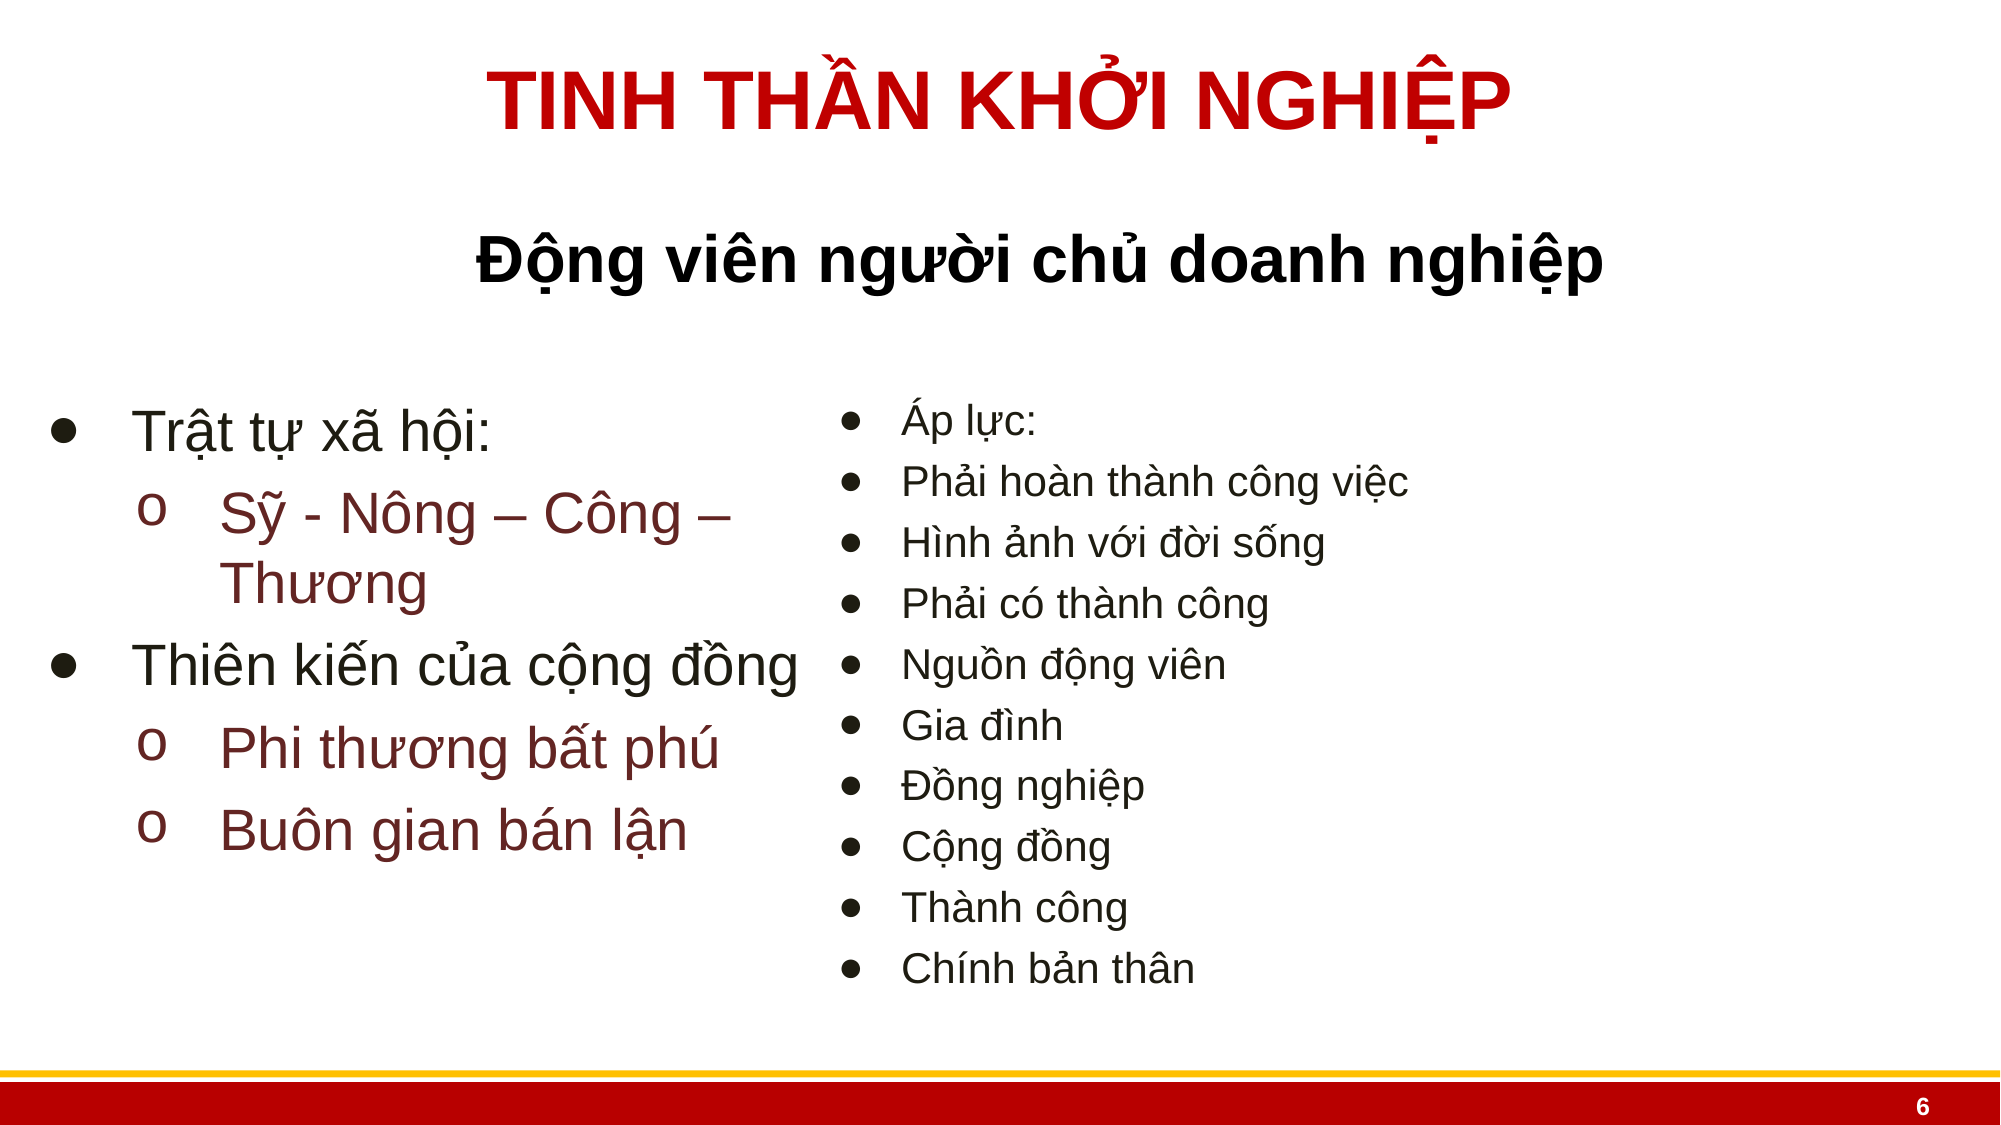

# TINH THẦN KHỞI NGHIỆP
Động viên người chủ doanh nghiệp
Trật tự xã hội:
Sỹ - Nông – Công – Thương
Thiên kiến của cộng đồng
Phi thương bất phú
Buôn gian bán lận
Áp lực:
Phải hoàn thành công việc
Hình ảnh với đời sống
Phải có thành công
Nguồn động viên
Gia đình
Đồng nghiệp
Cộng đồng
Thành công
Chính bản thân
6